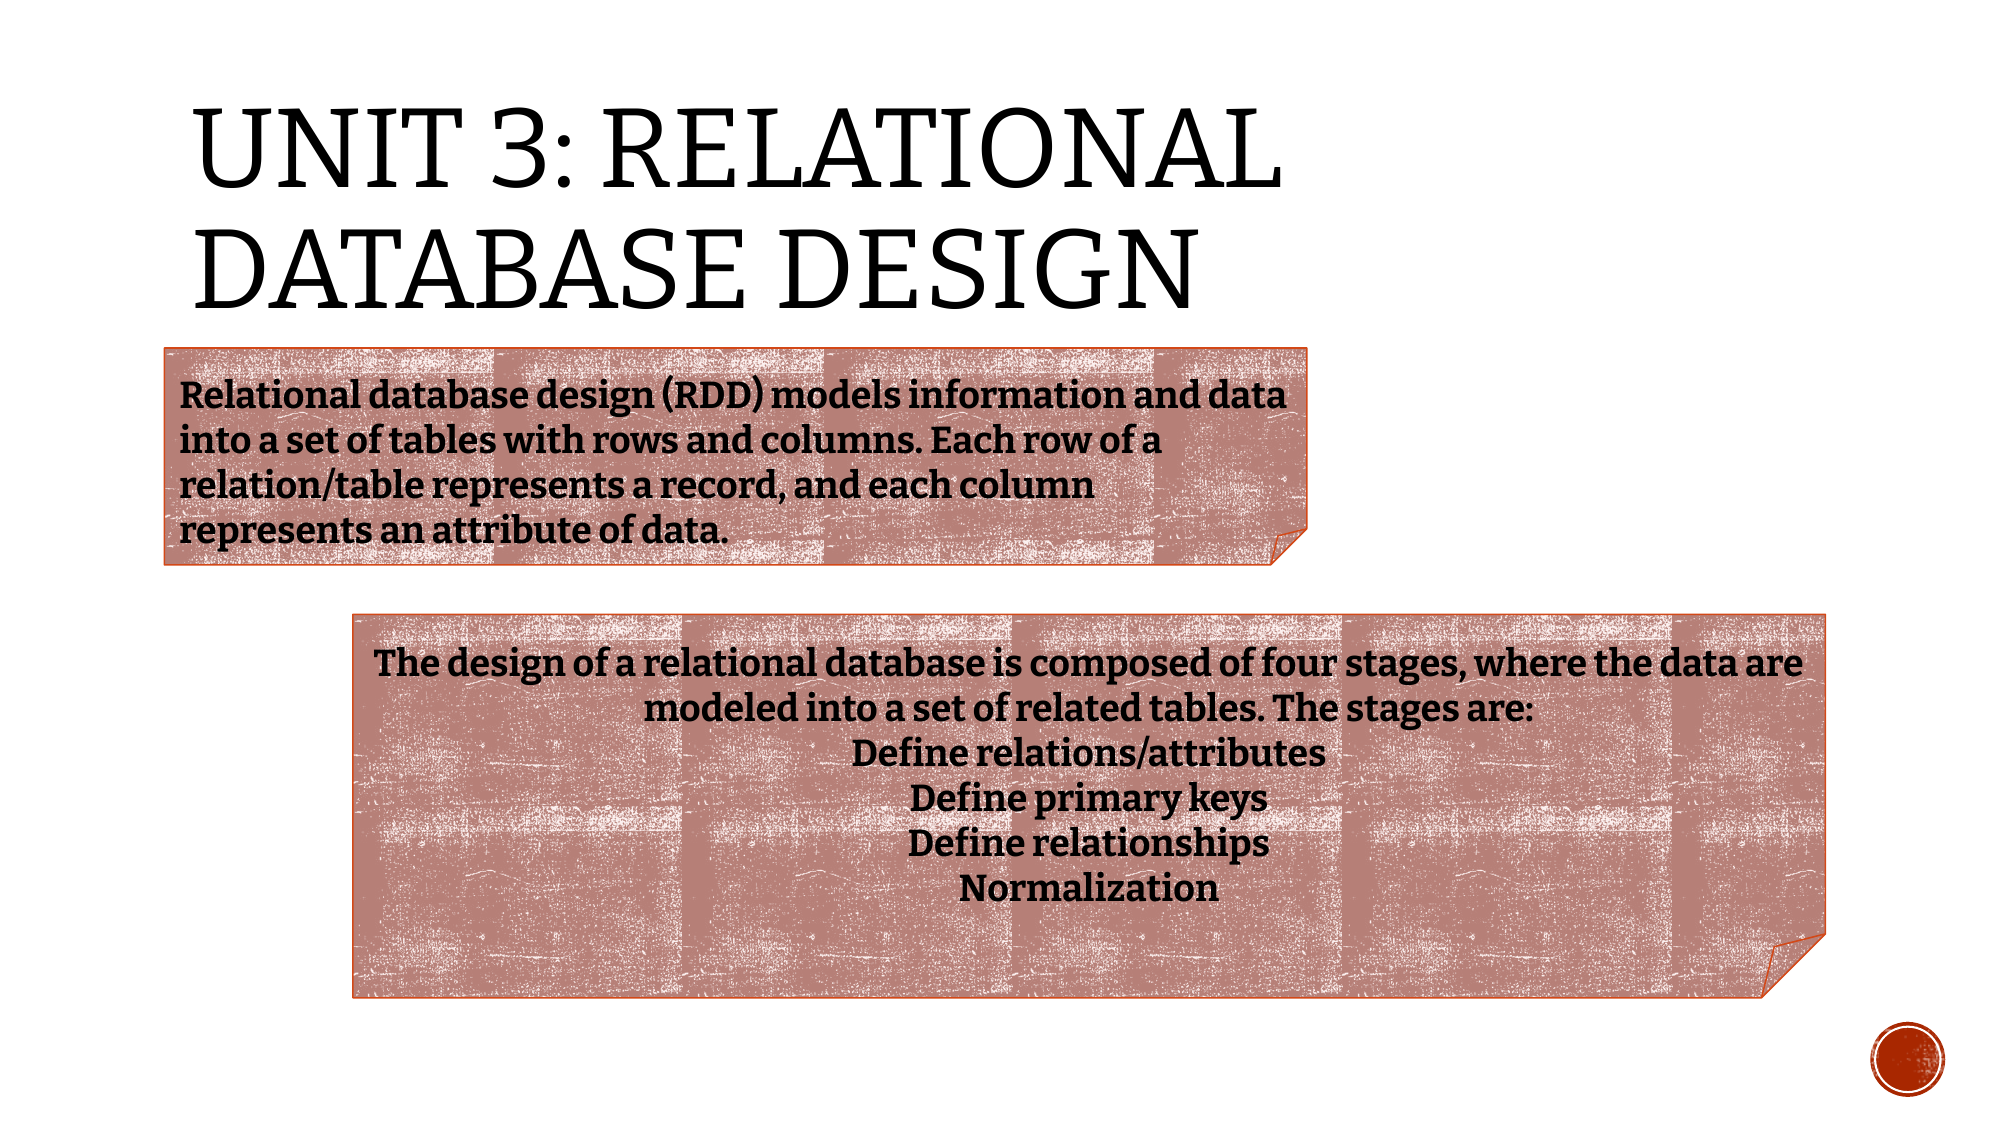

# UNIT 3: RELATIONAL DATABASE DESIGN
Relational database design (RDD) models information and data into a set of tables with rows and columns. Each row of a relation/table represents a record, and each column represents an attribute of data.

The design of a relational database is composed of four stages, where the data are modeled into a set of related tables. The stages are:
Define relations/attributes
Define primary keys
Define relationships
Normalization